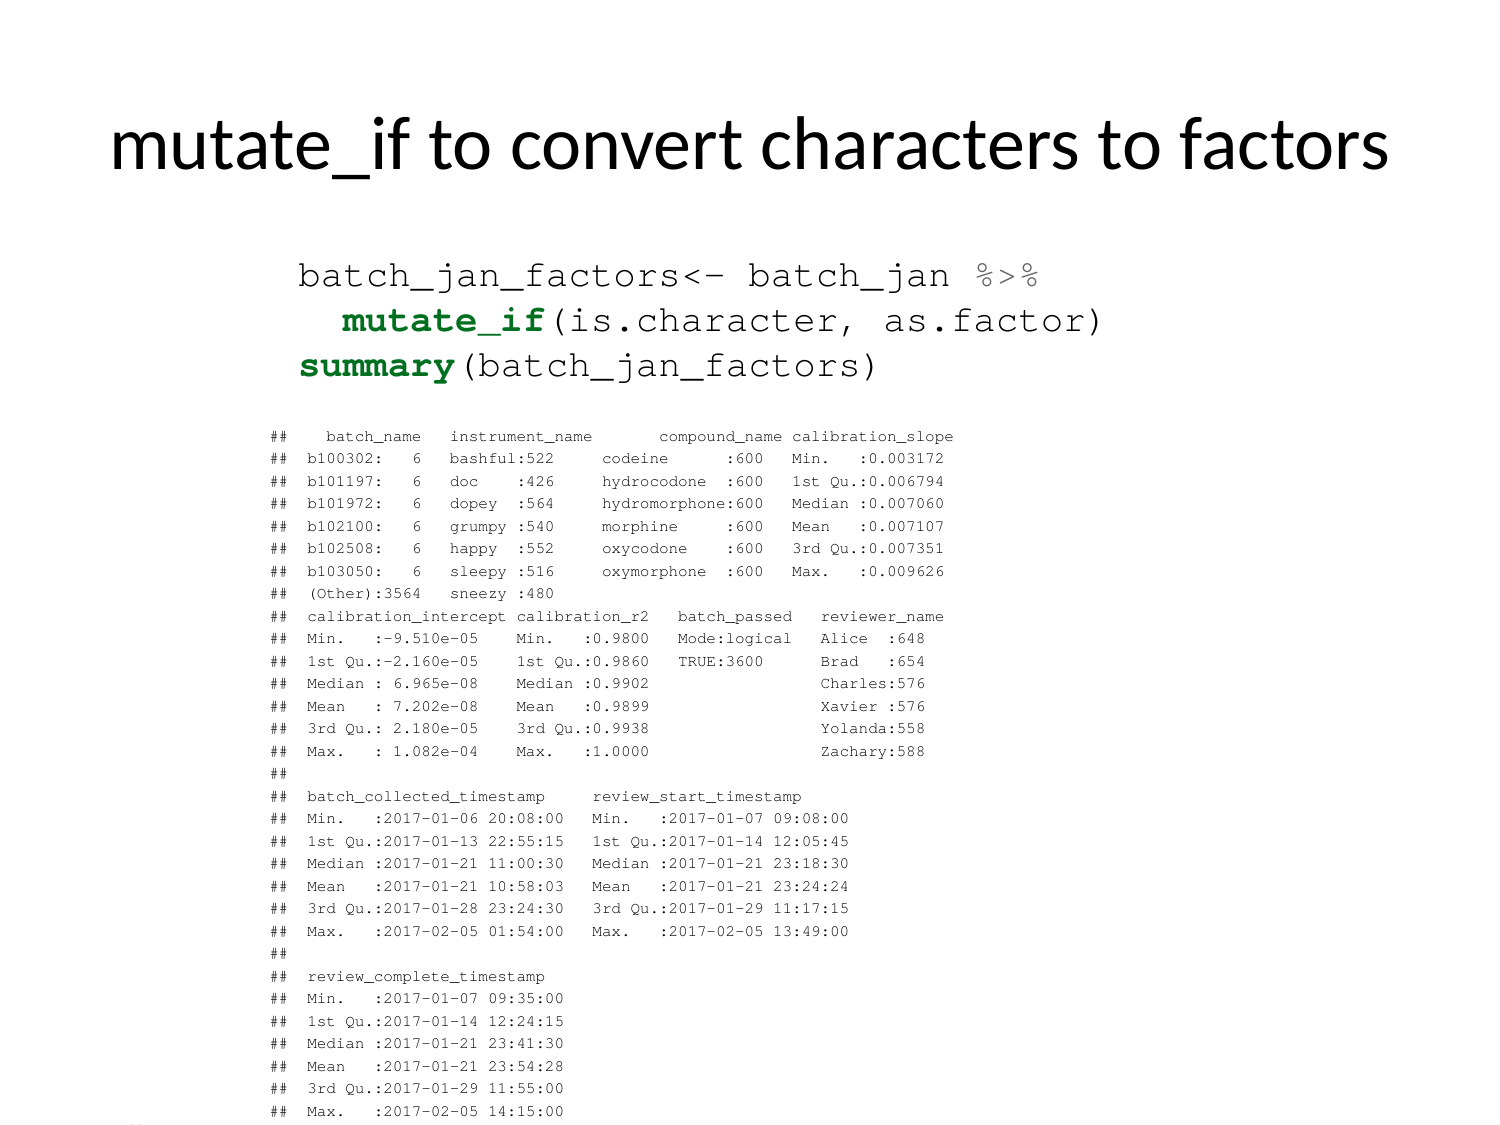

# mutate_if to convert characters to factors
batch_jan_factors<- batch_jan %>%
  mutate_if(is.character, as.factor)
summary(batch_jan_factors)

##    batch_name   instrument_name       compound_name calibration_slope
##  b100302:   6   bashful:522     codeine      :600   Min.   :0.003172
##  b101197:   6   doc    :426     hydrocodone  :600   1st Qu.:0.006794
##  b101972:   6   dopey  :564     hydromorphone:600   Median :0.007060
##  b102100:   6   grumpy :540     morphine     :600   Mean   :0.007107
##  b102508:   6   happy  :552     oxycodone    :600   3rd Qu.:0.007351
##  b103050:   6   sleepy :516     oxymorphone  :600   Max.   :0.009626
##  (Other):3564   sneezy :480
##  calibration_intercept calibration_r2   batch_passed   reviewer_name
##  Min.   :-9.510e-05    Min.   :0.9800   Mode:logical   Alice  :648
##  1st Qu.:-2.160e-05    1st Qu.:0.9860   TRUE:3600      Brad   :654
##  Median : 6.965e-08    Median :0.9902                  Charles:576
##  Mean   : 7.202e-08    Mean   :0.9899                  Xavier :576
##  3rd Qu.: 2.180e-05    3rd Qu.:0.9938                  Yolanda:558
##  Max.   : 1.082e-04    Max.   :1.0000                  Zachary:588
##
##  batch_collected_timestamp     review_start_timestamp
##  Min.   :2017-01-06 20:08:00   Min.   :2017-01-07 09:08:00
##  1st Qu.:2017-01-13 22:55:15   1st Qu.:2017-01-14 12:05:45
##  Median :2017-01-21 11:00:30   Median :2017-01-21 23:18:30
##  Mean   :2017-01-21 10:58:03   Mean   :2017-01-21 23:24:24
##  3rd Qu.:2017-01-28 23:24:30   3rd Qu.:2017-01-29 11:17:15
##  Max.   :2017-02-05 01:54:00   Max.   :2017-02-05 13:49:00
##
##  review_complete_timestamp
##  Min.   :2017-01-07 09:35:00
##  1st Qu.:2017-01-14 12:24:15
##  Median :2017-01-21 23:41:30
##  Mean   :2017-01-21 23:54:28
##  3rd Qu.:2017-01-29 11:55:00
##  Max.   :2017-02-05 14:15:00
##